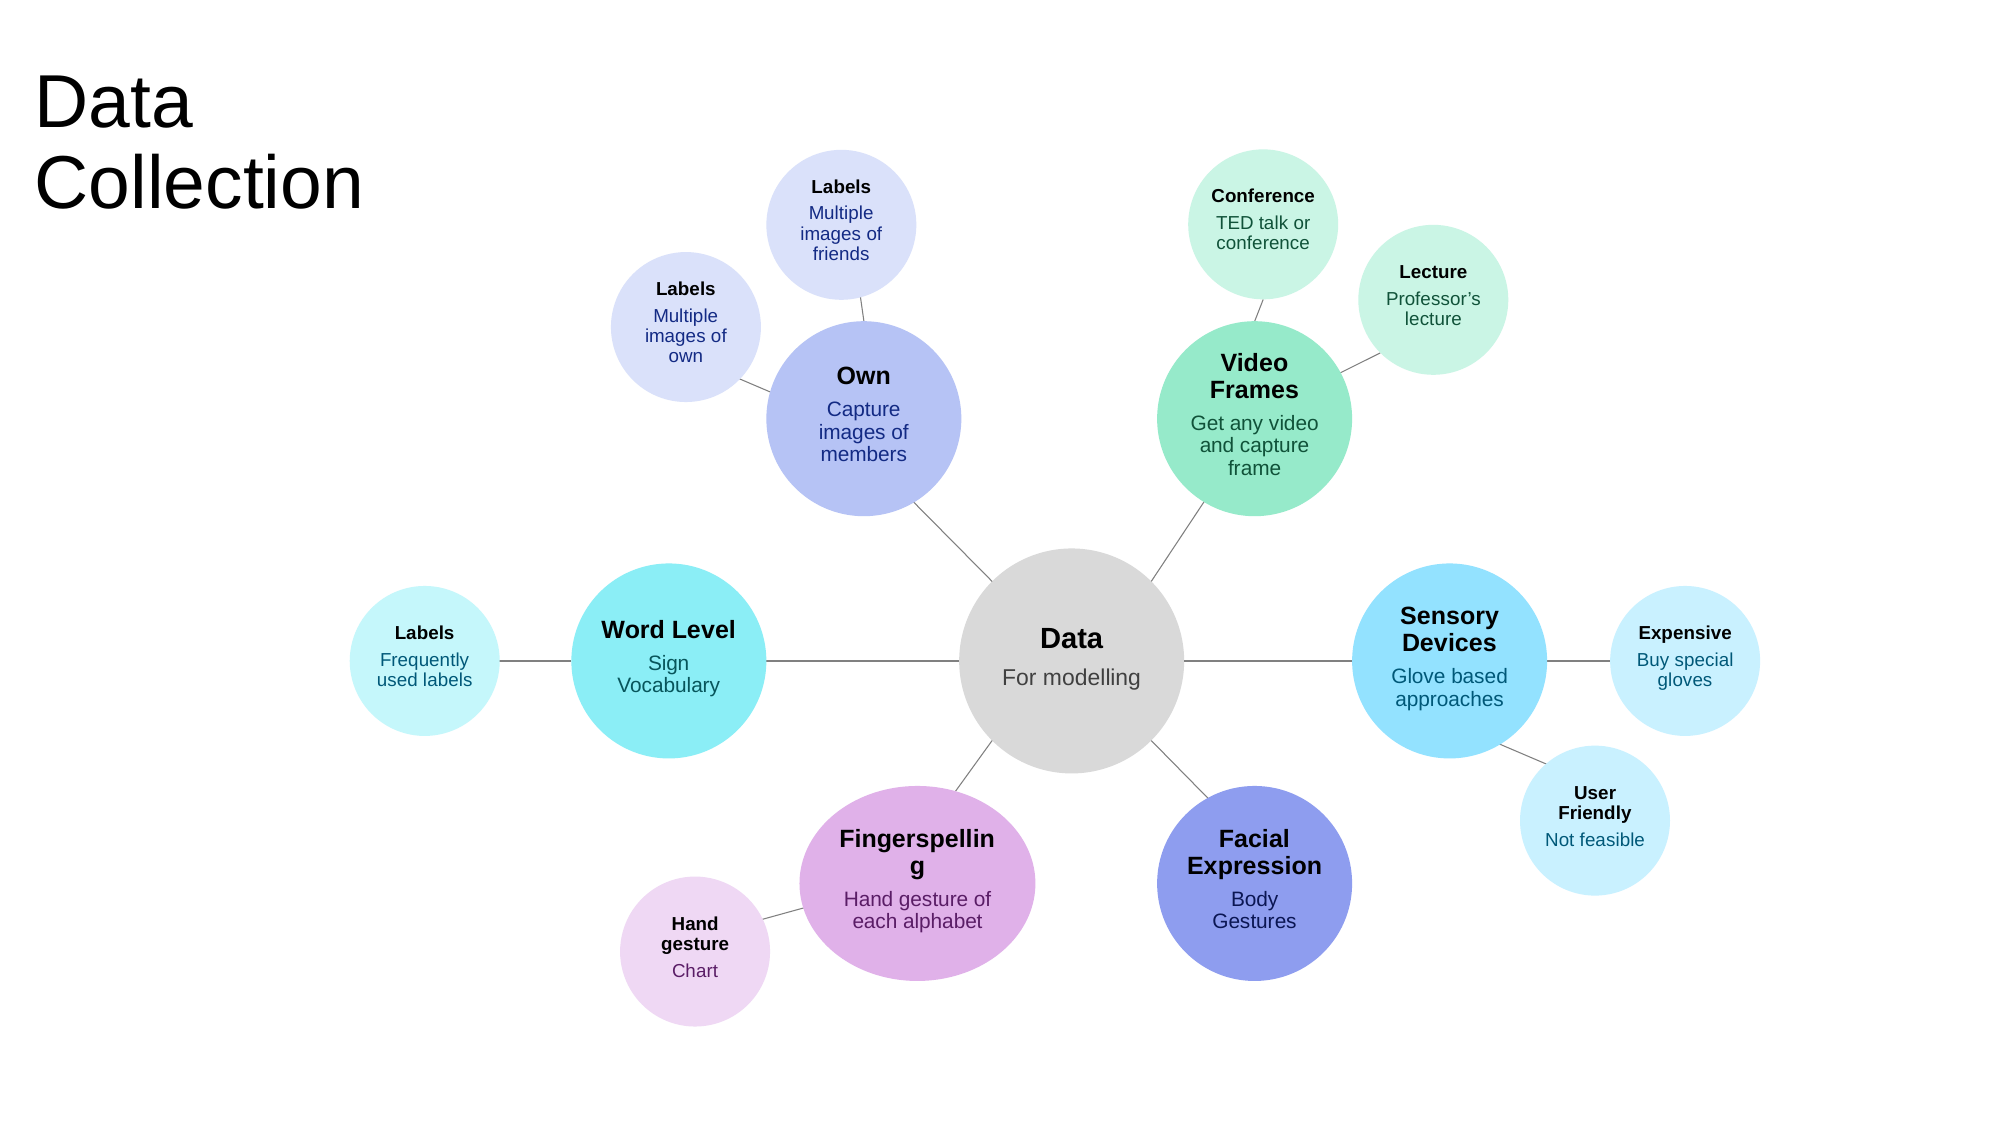

# Data Collection
Conference
TED talk or conference
Labels
Multiple images of friends
Lecture
Professor’s lecture
Labels
Multiple images of own
Own
Capture images of members
Video Frames
Get any video and capture frame
Data
For modelling
Word Level
Sign Vocabulary
Sensory Devices
Glove based approaches
Labels
Frequently used labels
Expensive
Buy special gloves
User Friendly
Not feasible
Fingerspelling
Hand gesture of each alphabet
Facial Expression
Body Gestures
Hand gesture
Chart